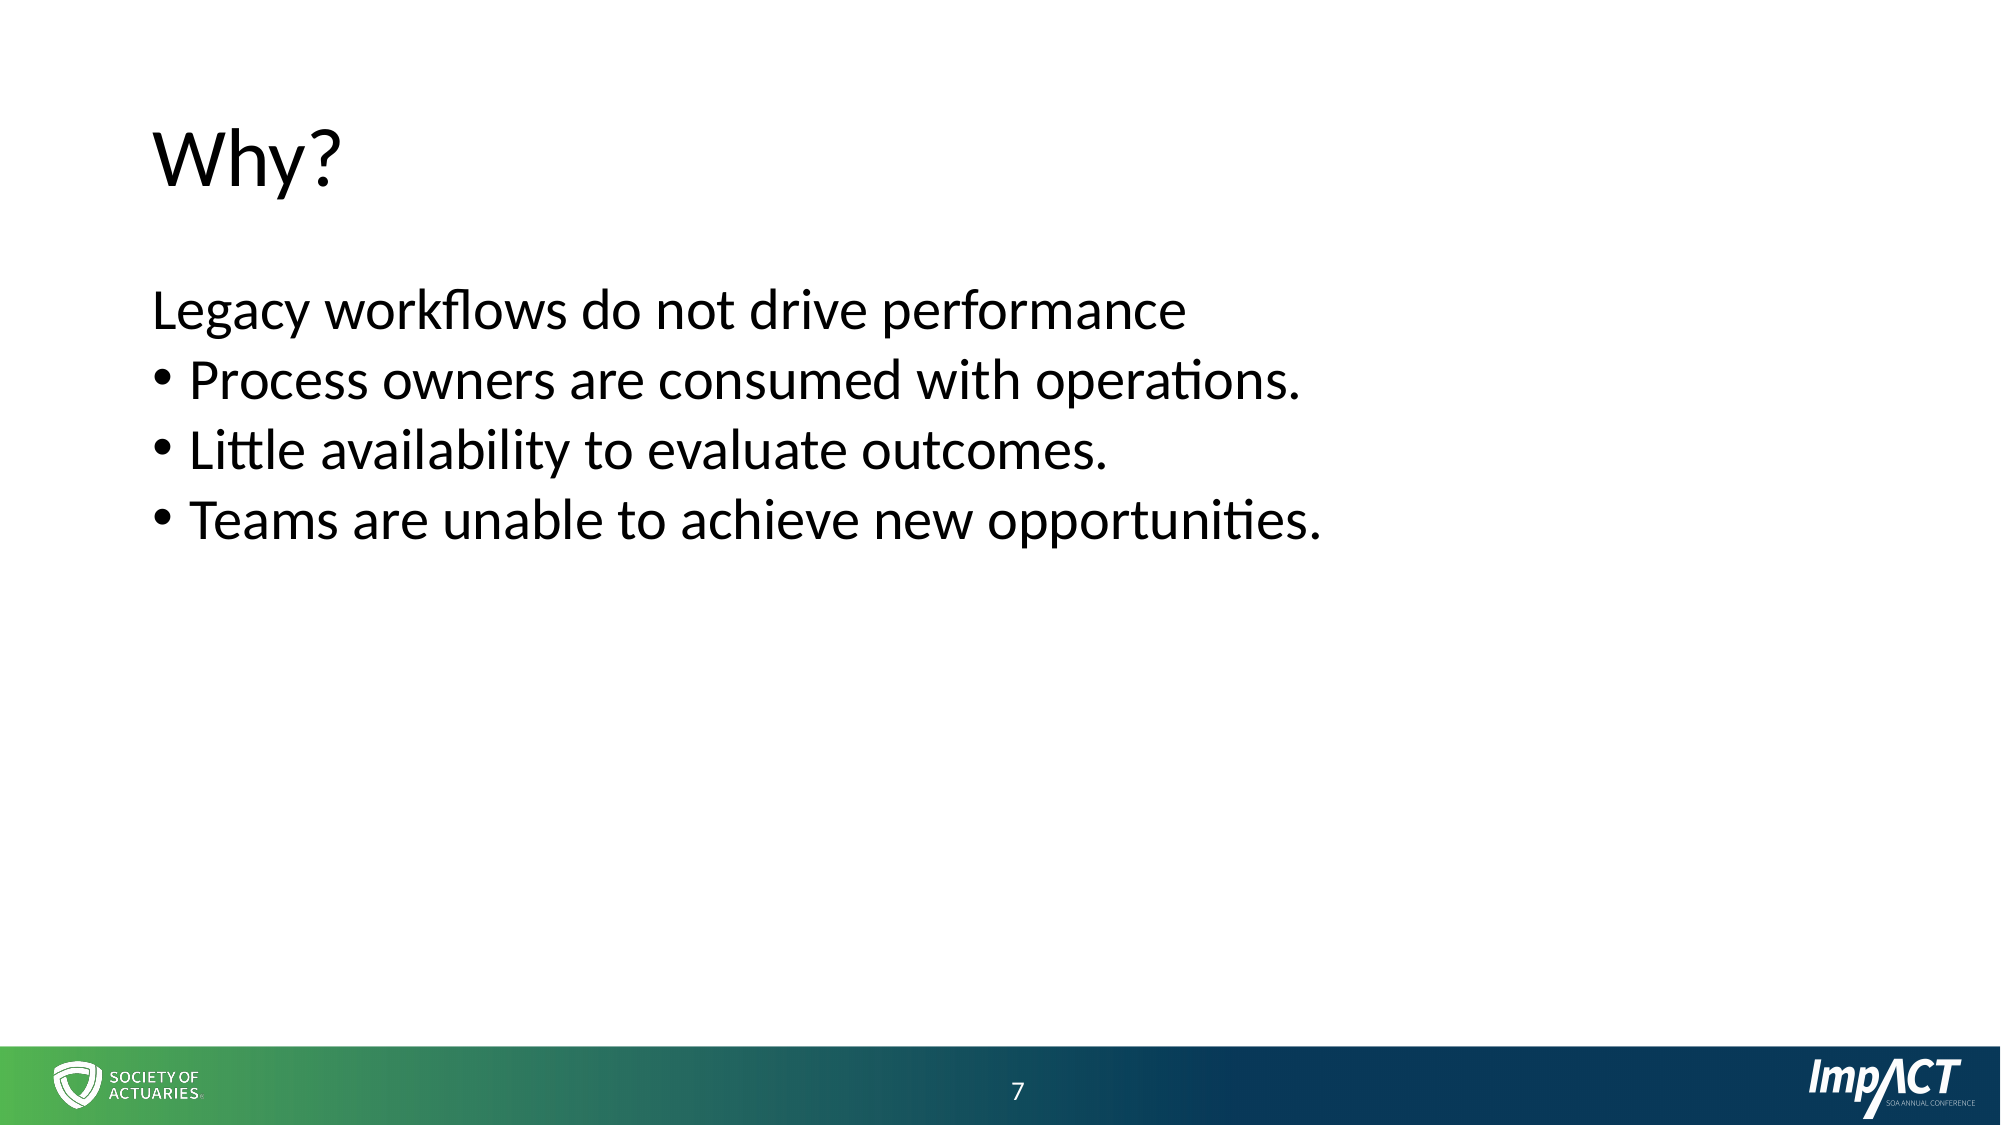

# Why?
Legacy workflows do not drive performance
Process owners are consumed with operations.
Little availability to evaluate outcomes.
Teams are unable to achieve new opportunities.
7